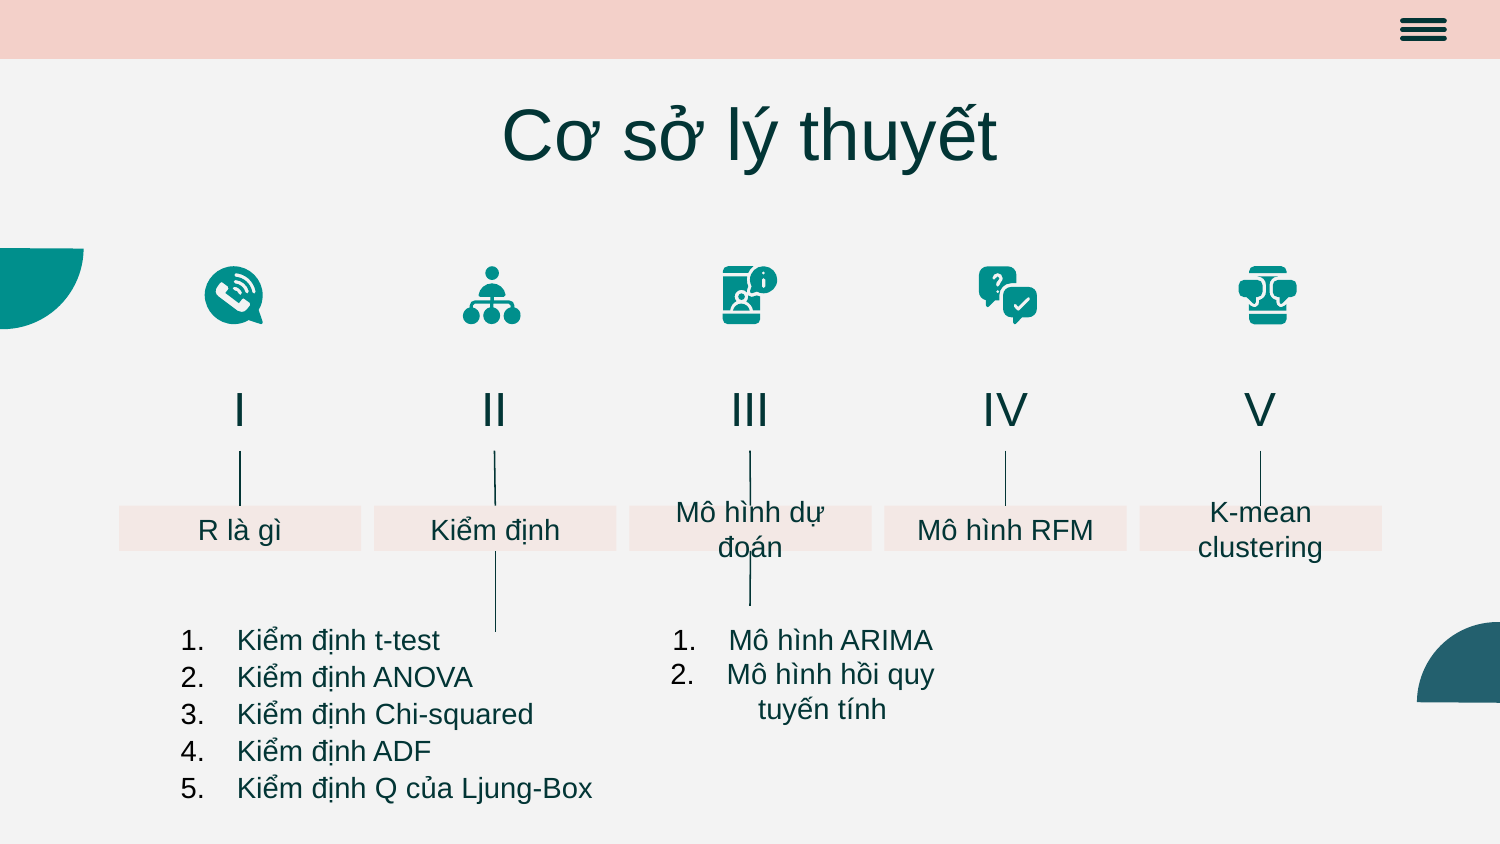

# Cơ sở lý thuyết

I
II
III
IV
V
R là gì
Mô hình dự đoán
K-mean clustering
Kiểm định
Mô hình RFM
Mô hình ARIMA
Mô hình hồi quy tuyến tính
Kiểm định t-test
Kiểm định ANOVA
Kiểm định Chi-squared
Kiểm định ADF
Kiểm định Q của Ljung-Box